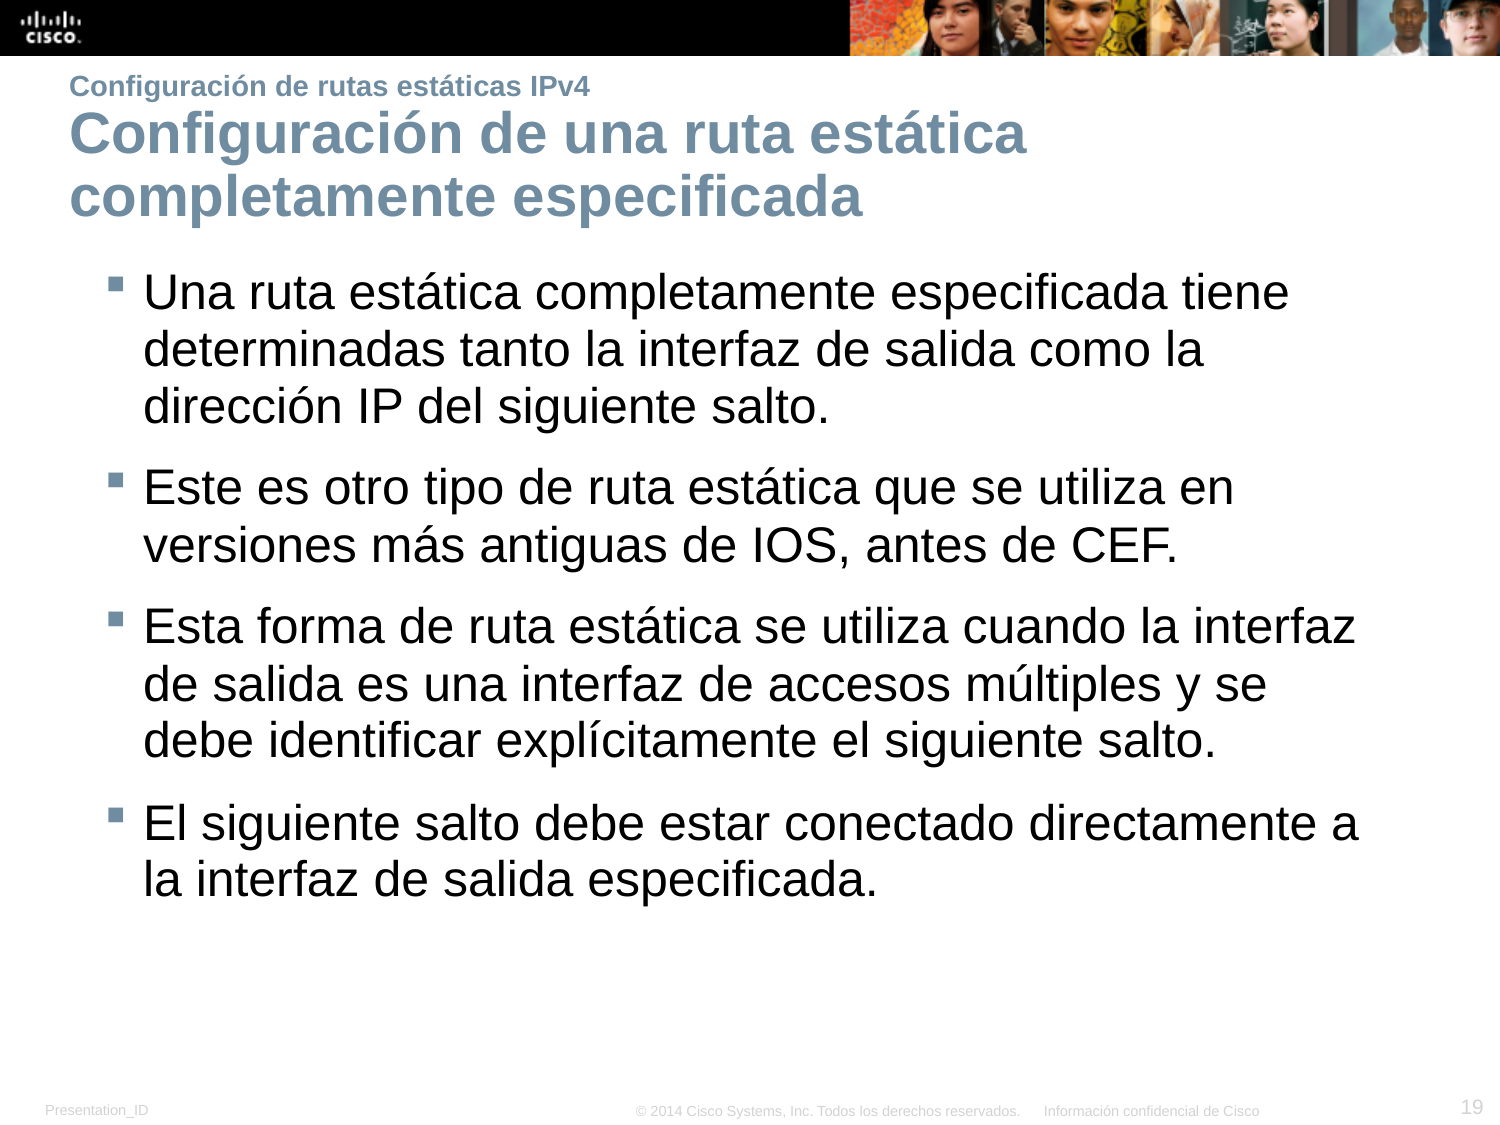

# Configuración de rutas estáticas IPv4 Configuración de una ruta estática completamente especificada
Una ruta estática completamente especificada tiene determinadas tanto la interfaz de salida como la dirección IP del siguiente salto.
Este es otro tipo de ruta estática que se utiliza en versiones más antiguas de IOS, antes de CEF.
Esta forma de ruta estática se utiliza cuando la interfaz de salida es una interfaz de accesos múltiples y se debe identificar explícitamente el siguiente salto.
El siguiente salto debe estar conectado directamente a la interfaz de salida especificada.